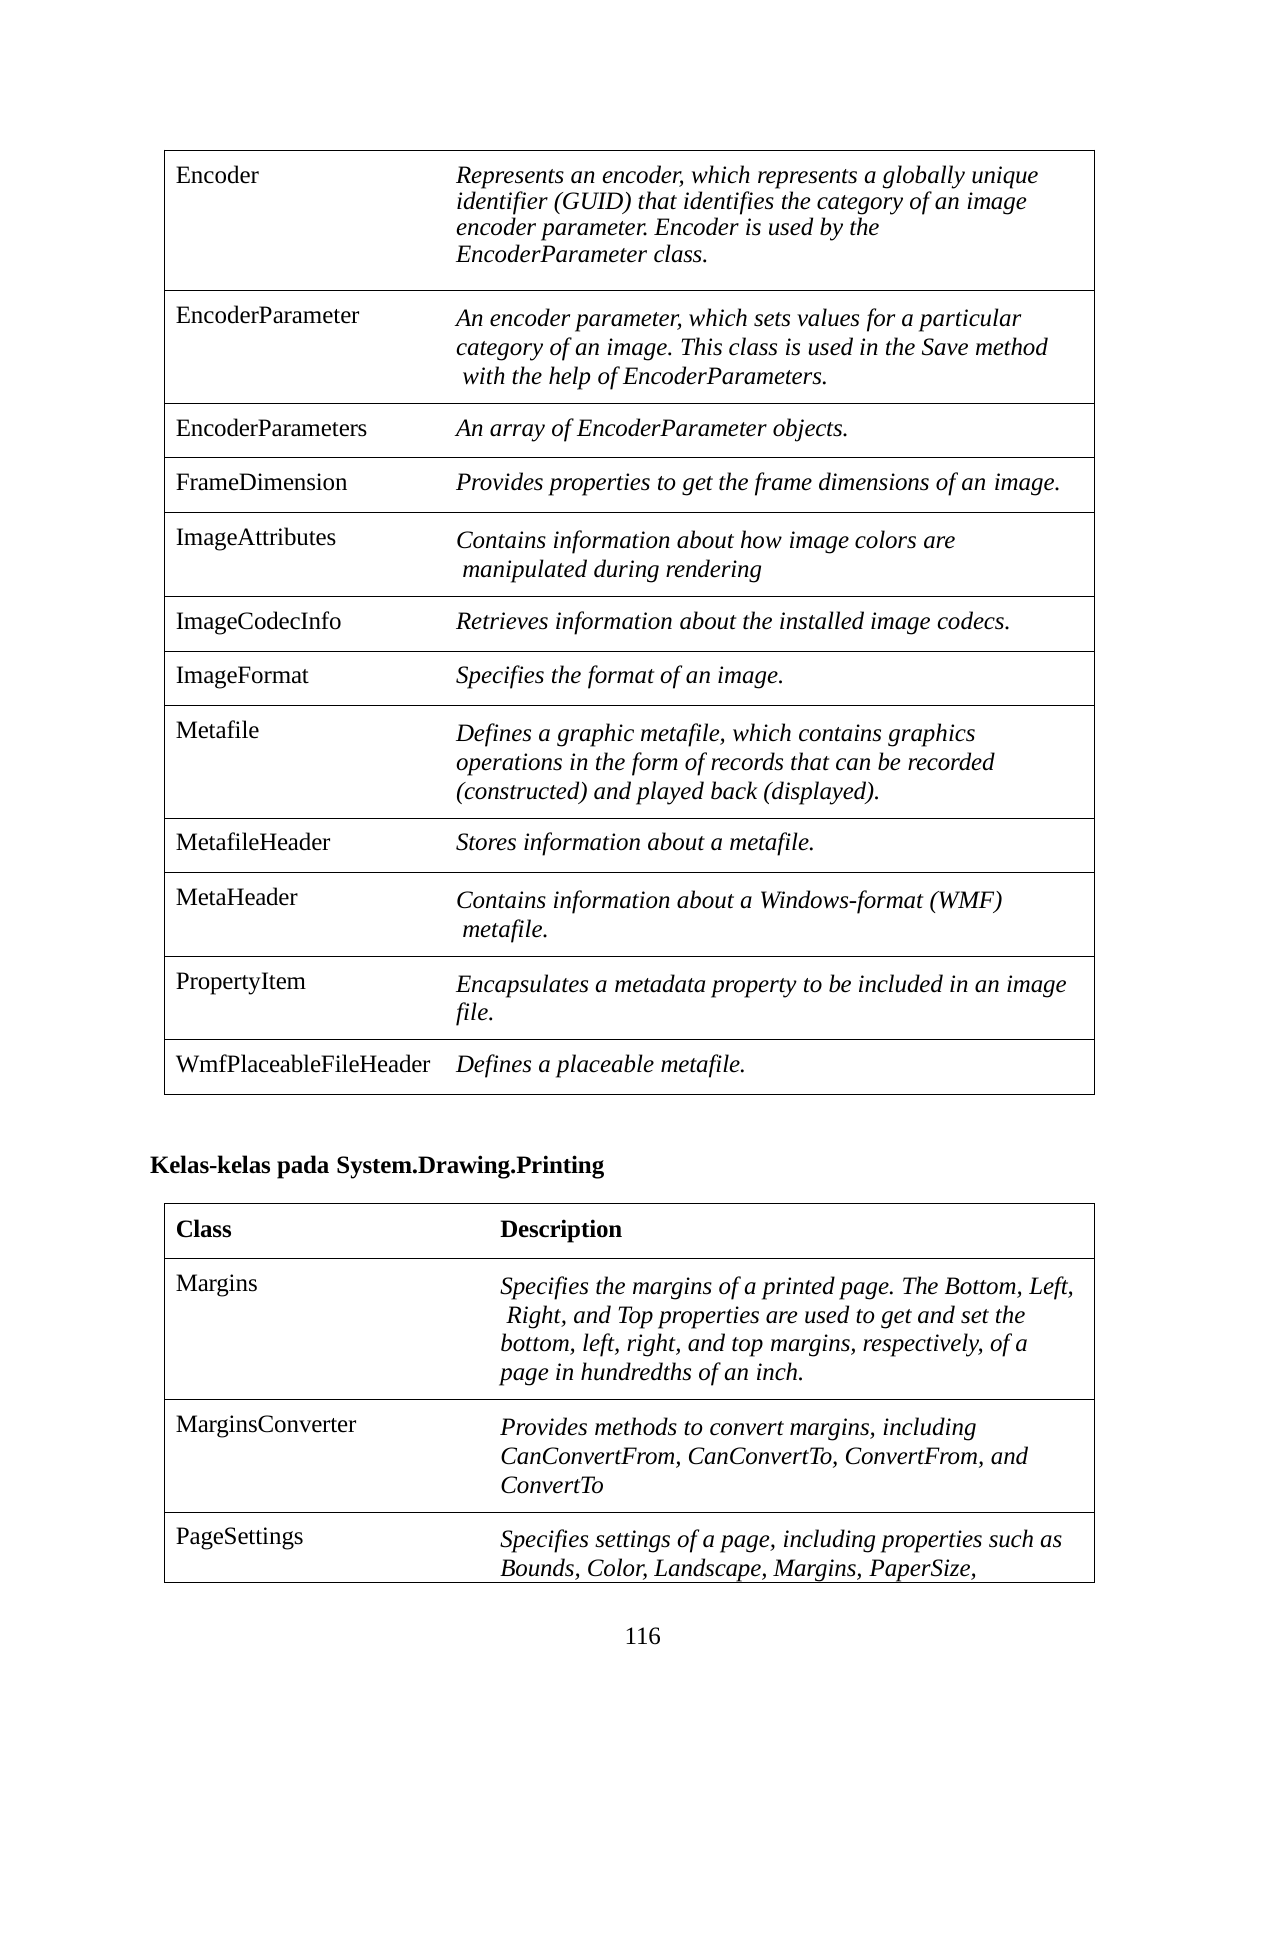

| Encoder | Represents an encoder, which represents a globally unique identifier (GUID) that identifies the category of an image encoder parameter. Encoder is used by the EncoderParameter class. |
| --- | --- |
| EncoderParameter | An encoder parameter, which sets values for a particular category of an image. This class is used in the Save method with the help of EncoderParameters. |
| EncoderParameters | An array of EncoderParameter objects. |
| FrameDimension | Provides properties to get the frame dimensions of an image. |
| ImageAttributes | Contains information about how image colors are manipulated during rendering |
| ImageCodecInfo | Retrieves information about the installed image codecs. |
| ImageFormat | Specifies the format of an image. |
| Metafile | Defines a graphic metafile, which contains graphics operations in the form of records that can be recorded (constructed) and played back (displayed). |
| MetafileHeader | Stores information about a metafile. |
| MetaHeader | Contains information about a Windows-format (WMF) metafile. |
| PropertyItem | Encapsulates a metadata property to be included in an image file. |
| WmfPlaceableFileHeader | Defines a placeable metafile. |
Kelas-kelas pada System.Drawing.Printing
| Class | Description |
| --- | --- |
| Margins | Specifies the margins of a printed page. The Bottom, Left, Right, and Top properties are used to get and set the bottom, left, right, and top margins, respectively, of a page in hundredths of an inch. |
| MarginsConverter | Provides methods to convert margins, including CanConvertFrom, CanConvertTo, ConvertFrom, and ConvertTo |
| PageSettings | Specifies settings of a page, including properties such as Bounds, Color, Landscape, Margins, PaperSize, |
116